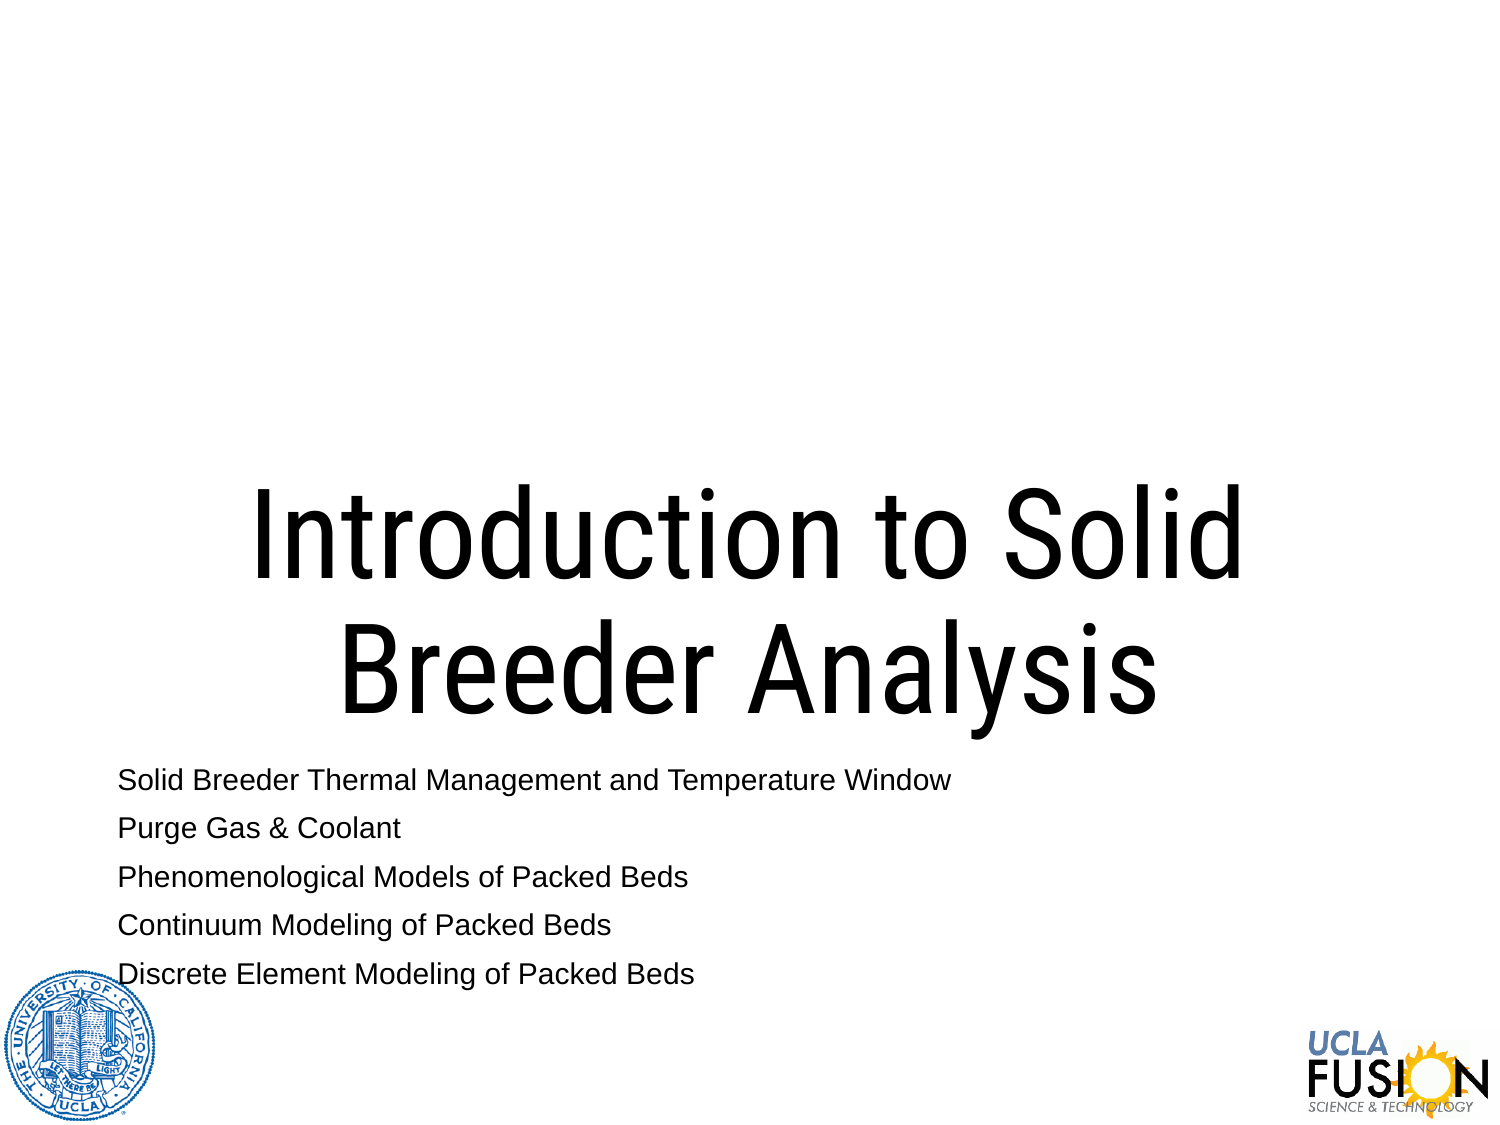

# Introduction to Solid Breeder Analysis
Solid Breeder Thermal Management and Temperature Window
Purge Gas & Coolant
Phenomenological Models of Packed Beds
Continuum Modeling of Packed Beds
Discrete Element Modeling of Packed Beds